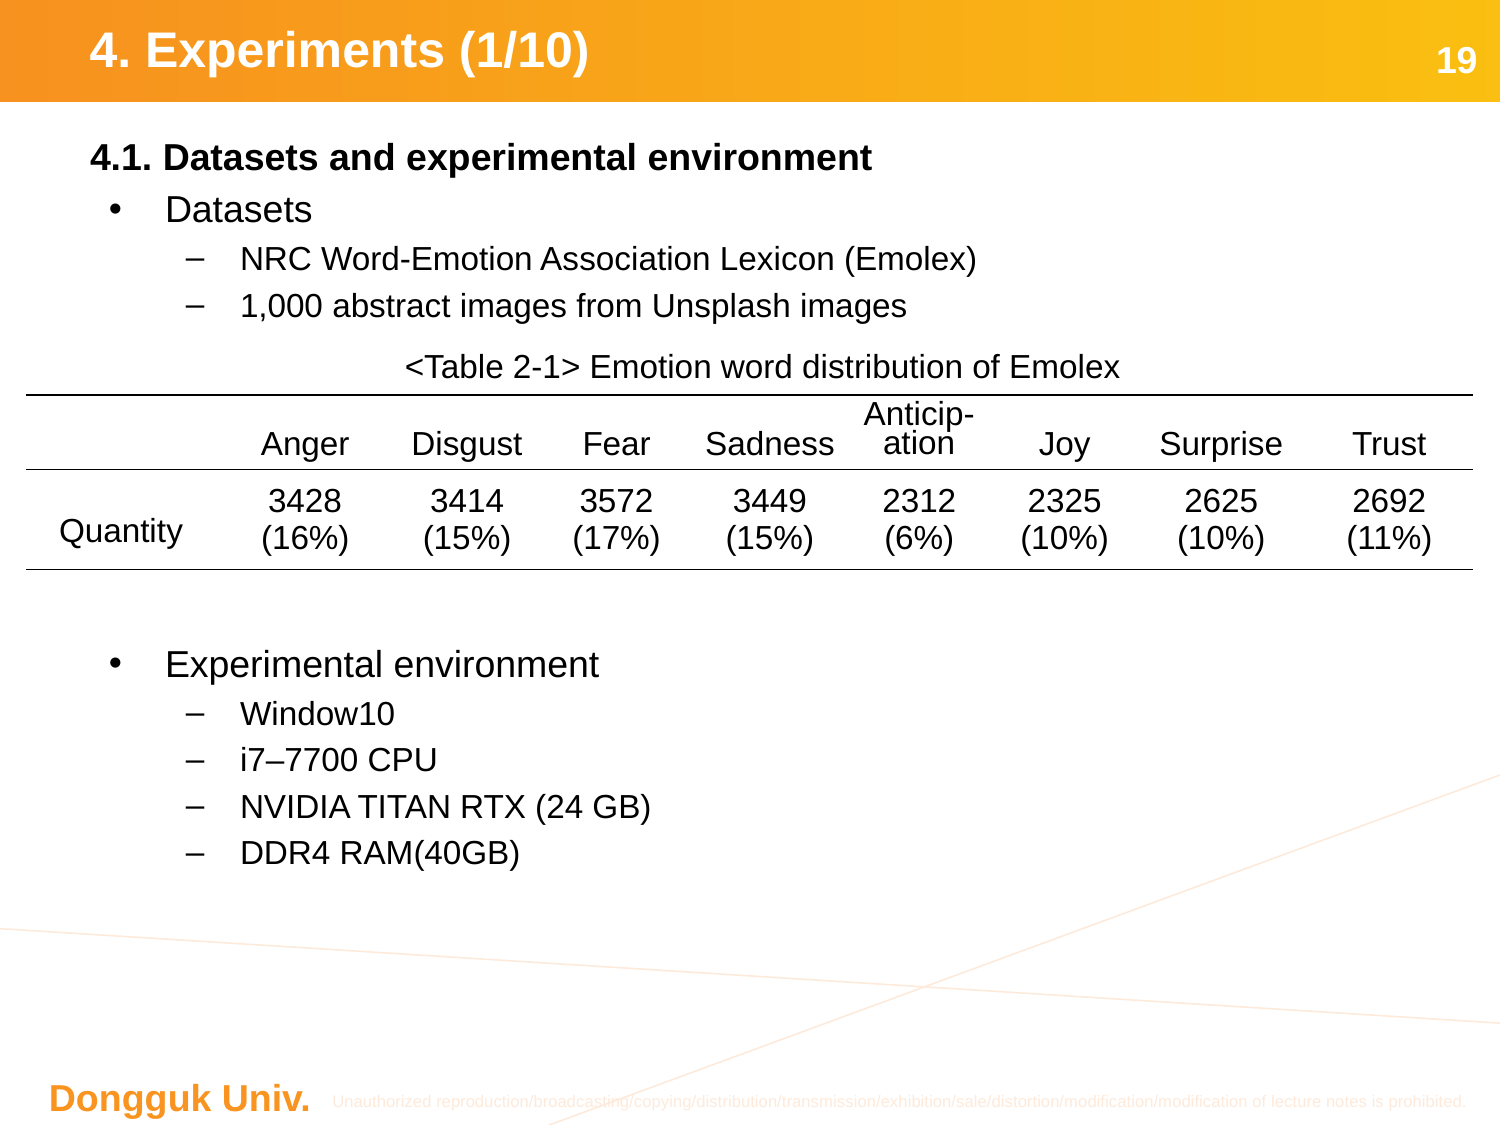

# 4. Experiments (1/10)
19
4.1. Datasets and experimental environment
Datasets
NRC Word-Emotion Association Lexicon (Emolex)
1,000 abstract images from Unsplash images

Experimental environment
Window10
i7–7700 CPU
NVIDIA TITAN RTX (24 GB)
DDR4 RAM(40GB)

<Table 2-1> Emotion word distribution of Emolex
|  | Anger | Disgust | Fear | Sadness | Anticip-ation | Joy | Surprise | Trust |
| --- | --- | --- | --- | --- | --- | --- | --- | --- |
| Quantity | 3428 (16%) | 3414 (15%) | 3572 (17%) | 3449 (15%) | 2312 (6%) | 2325 (10%) | 2625 (10%) | 2692 (11%) |